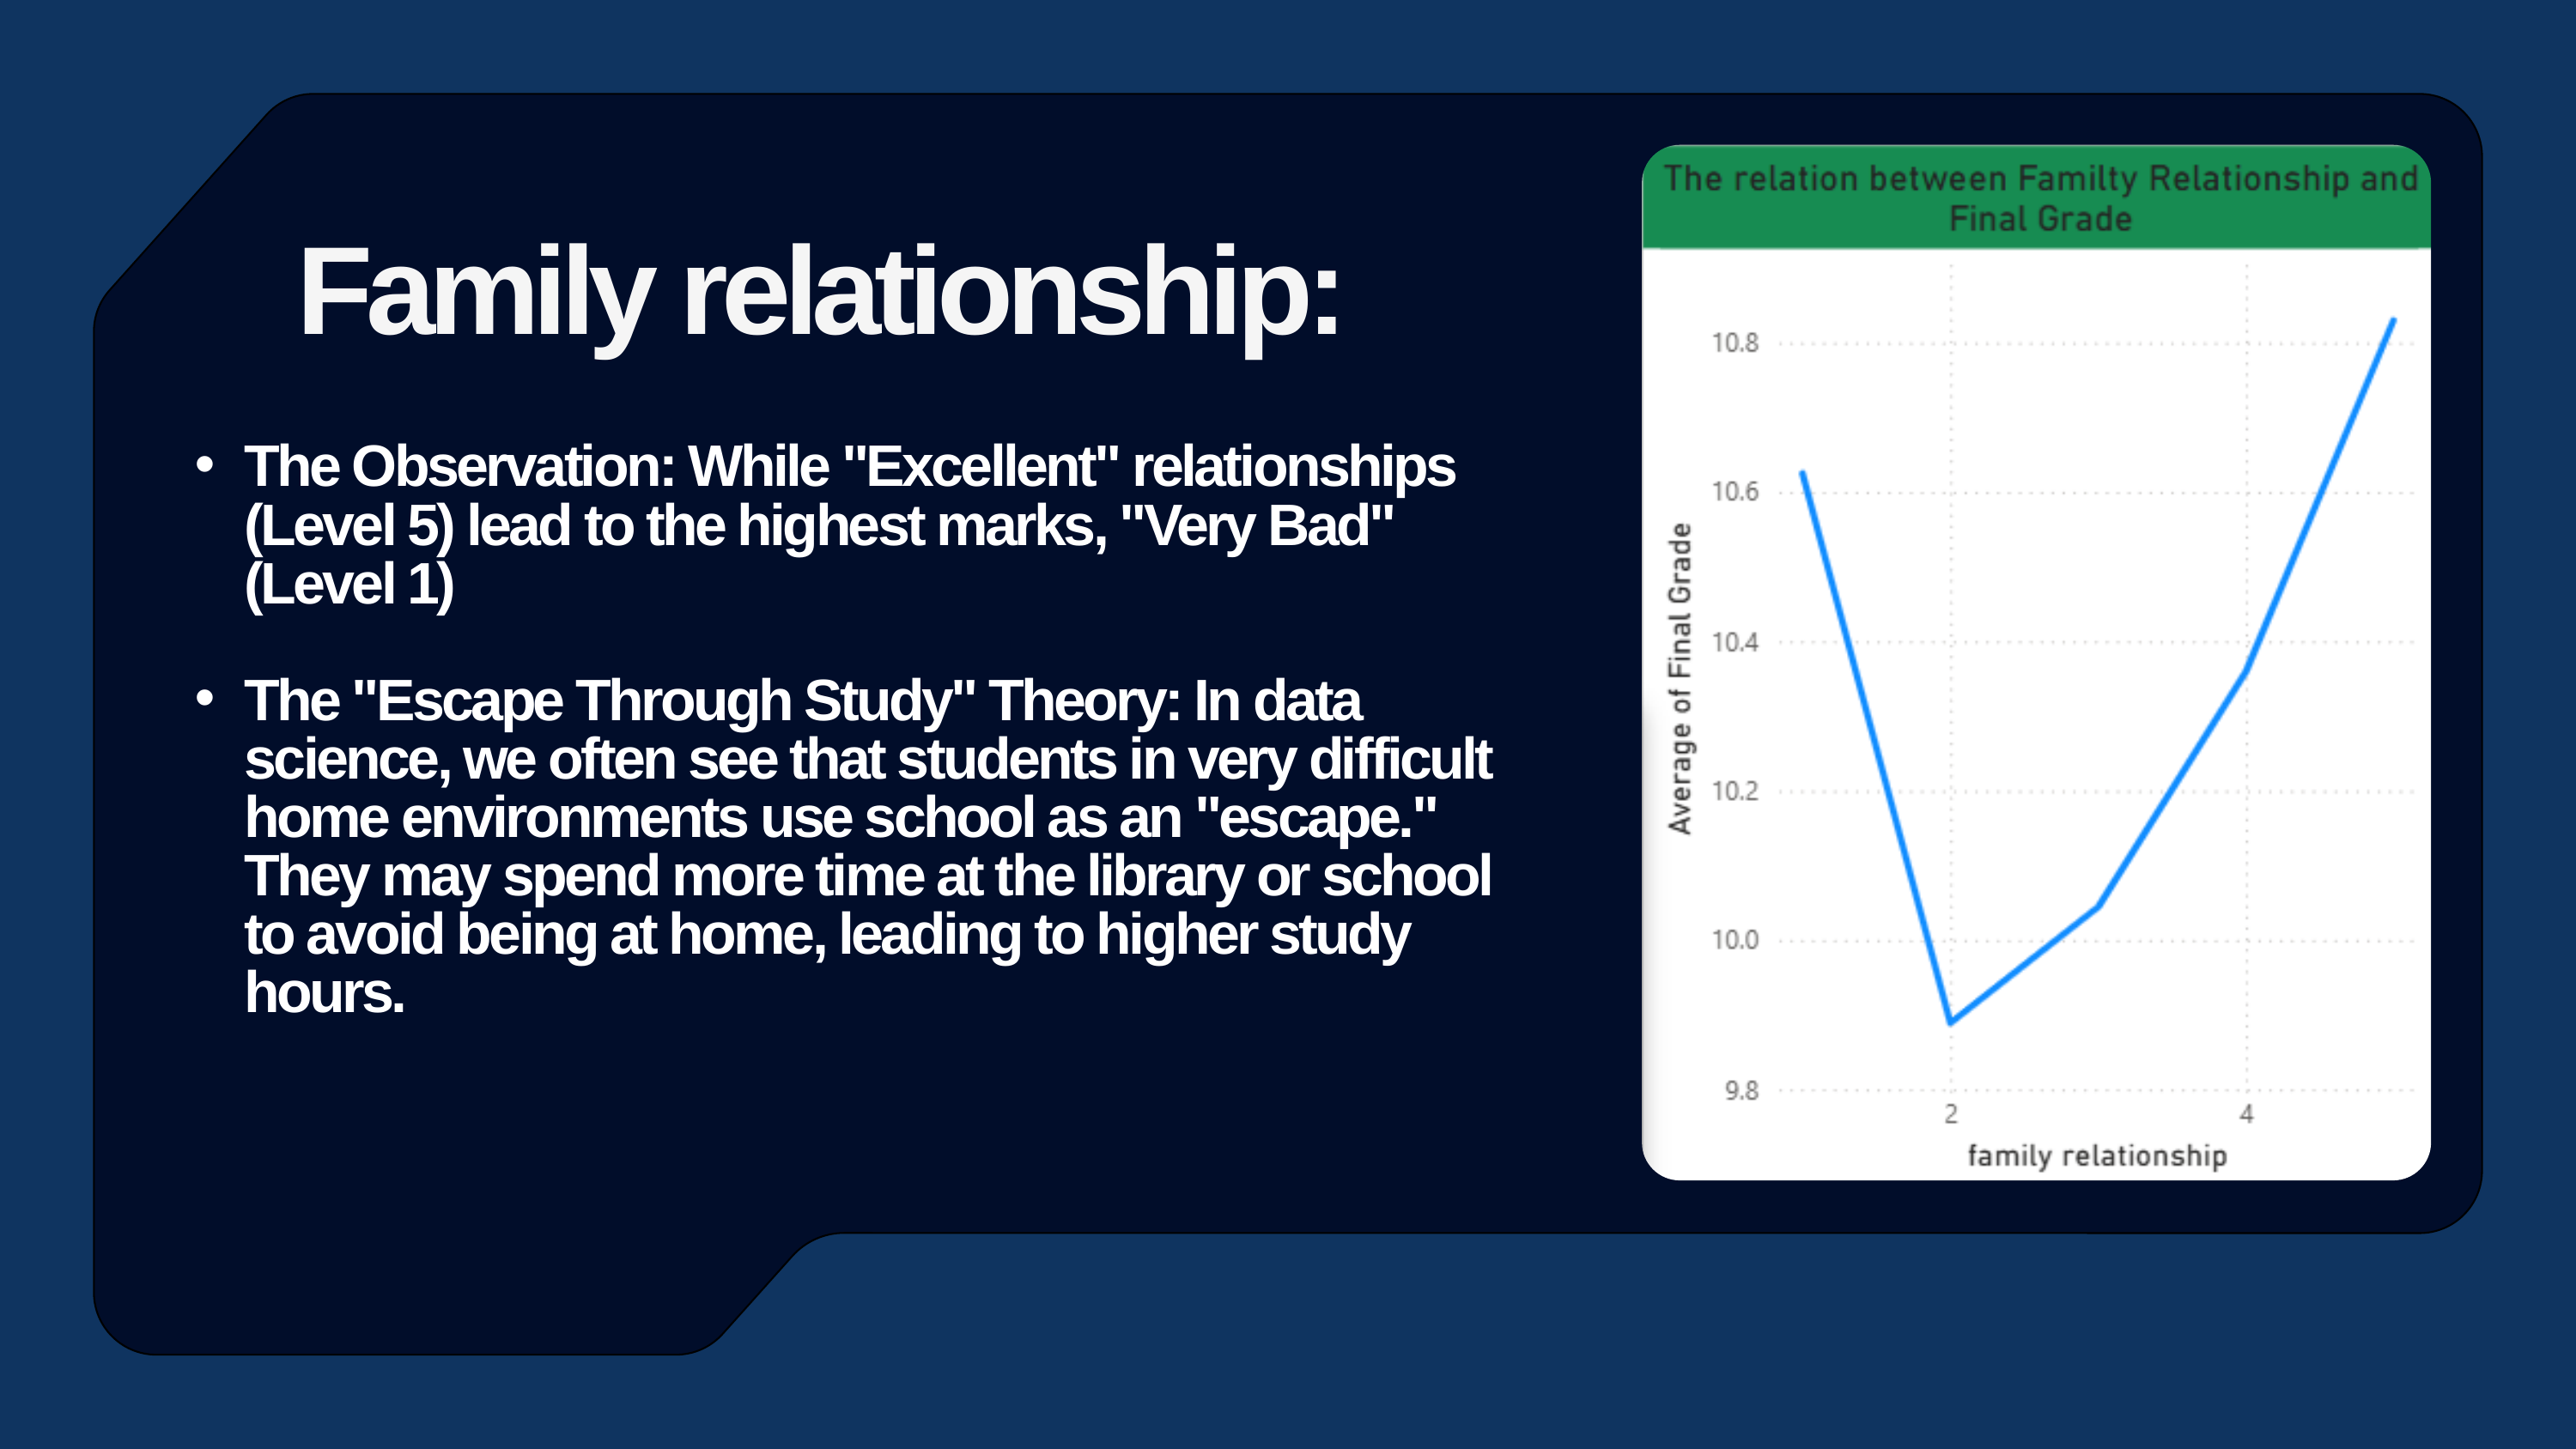

Family relationship:

The Observation: While "Excellent" relationships (Level 5) lead to the highest marks, "Very Bad" (Level 1)

The "Escape Through Study" Theory: In data science, we often see that students in very difficult home environments use school as an "escape." They may spend more time at the library or school to avoid being at home, leading to higher study hours.